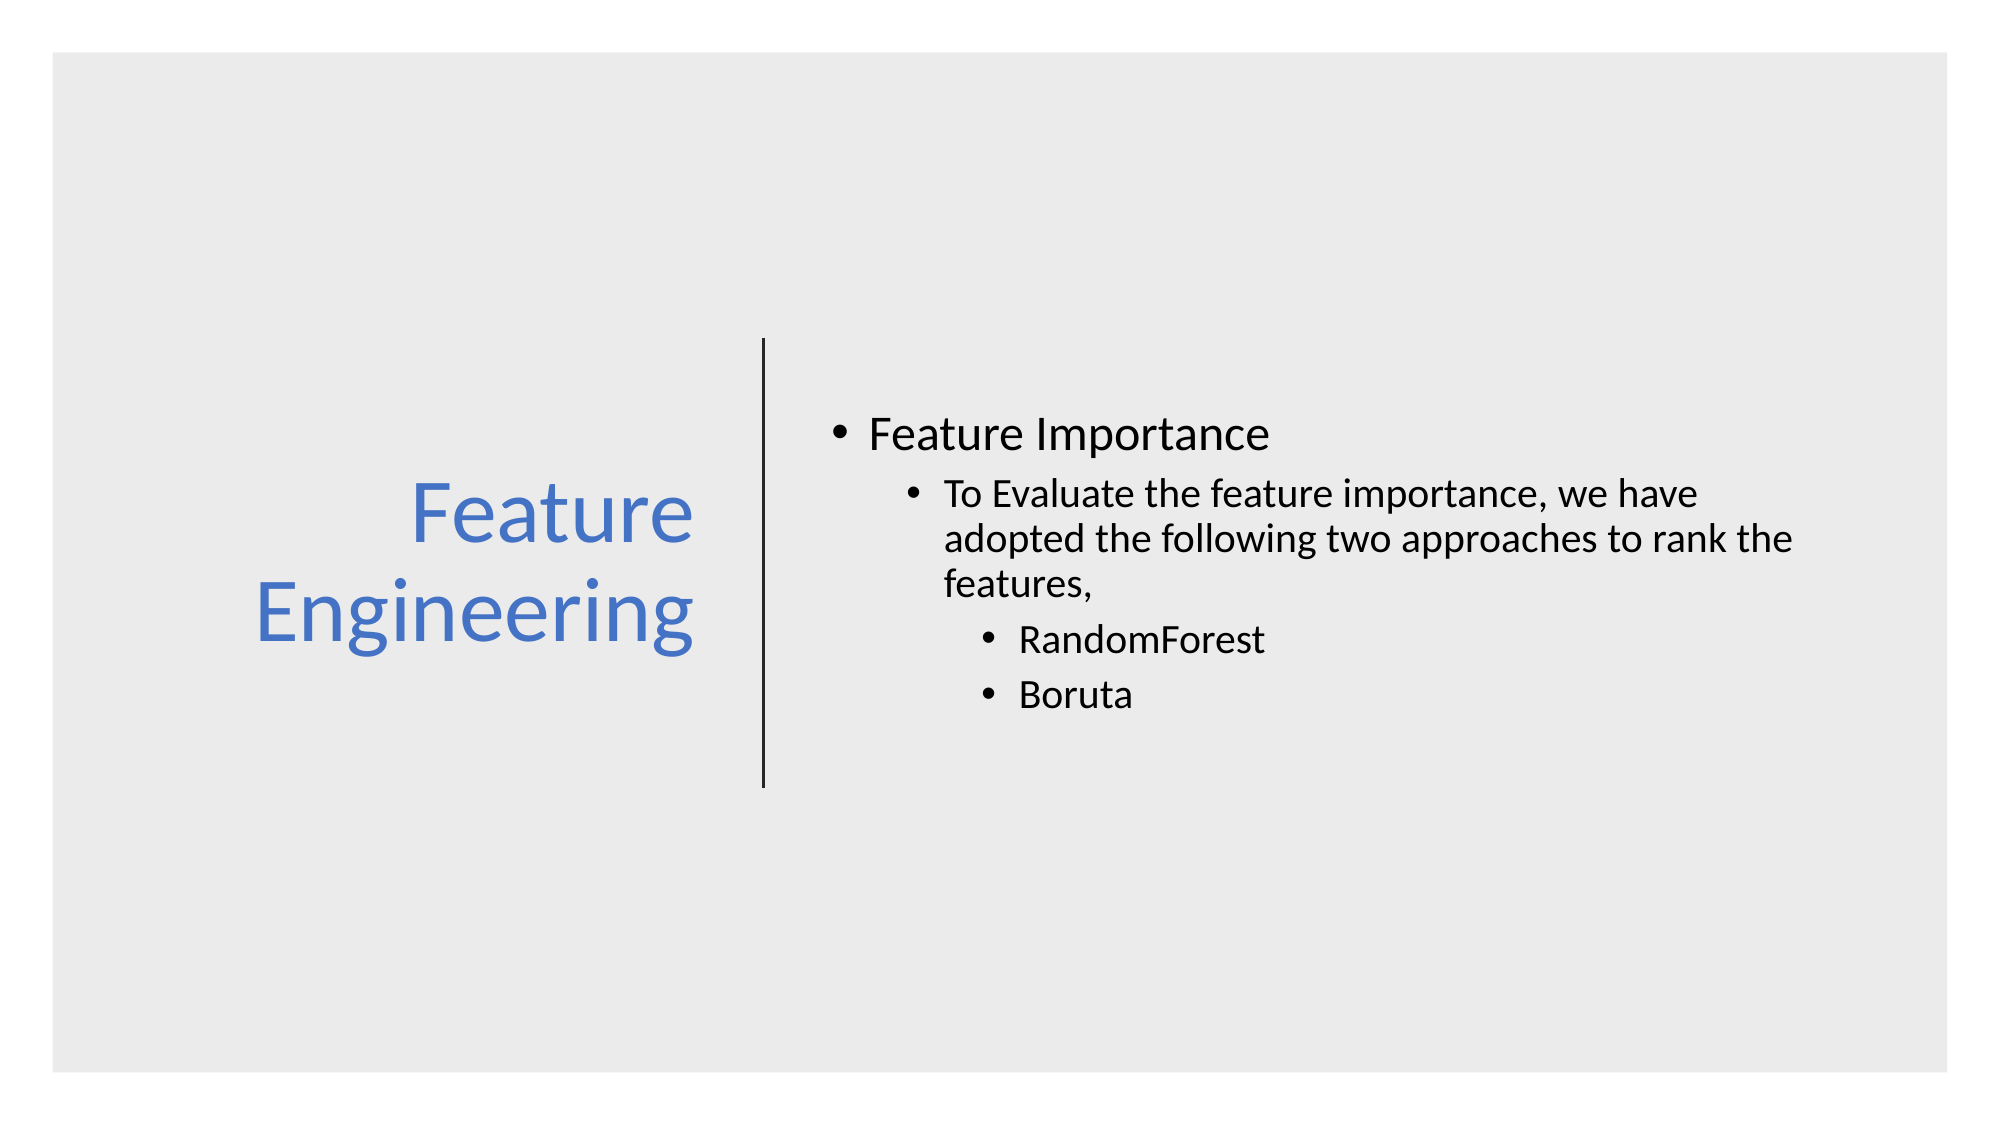

# Feature Engineering
Feature Importance
To Evaluate the feature importance, we have adopted the following two approaches to rank the features,
RandomForest
Boruta